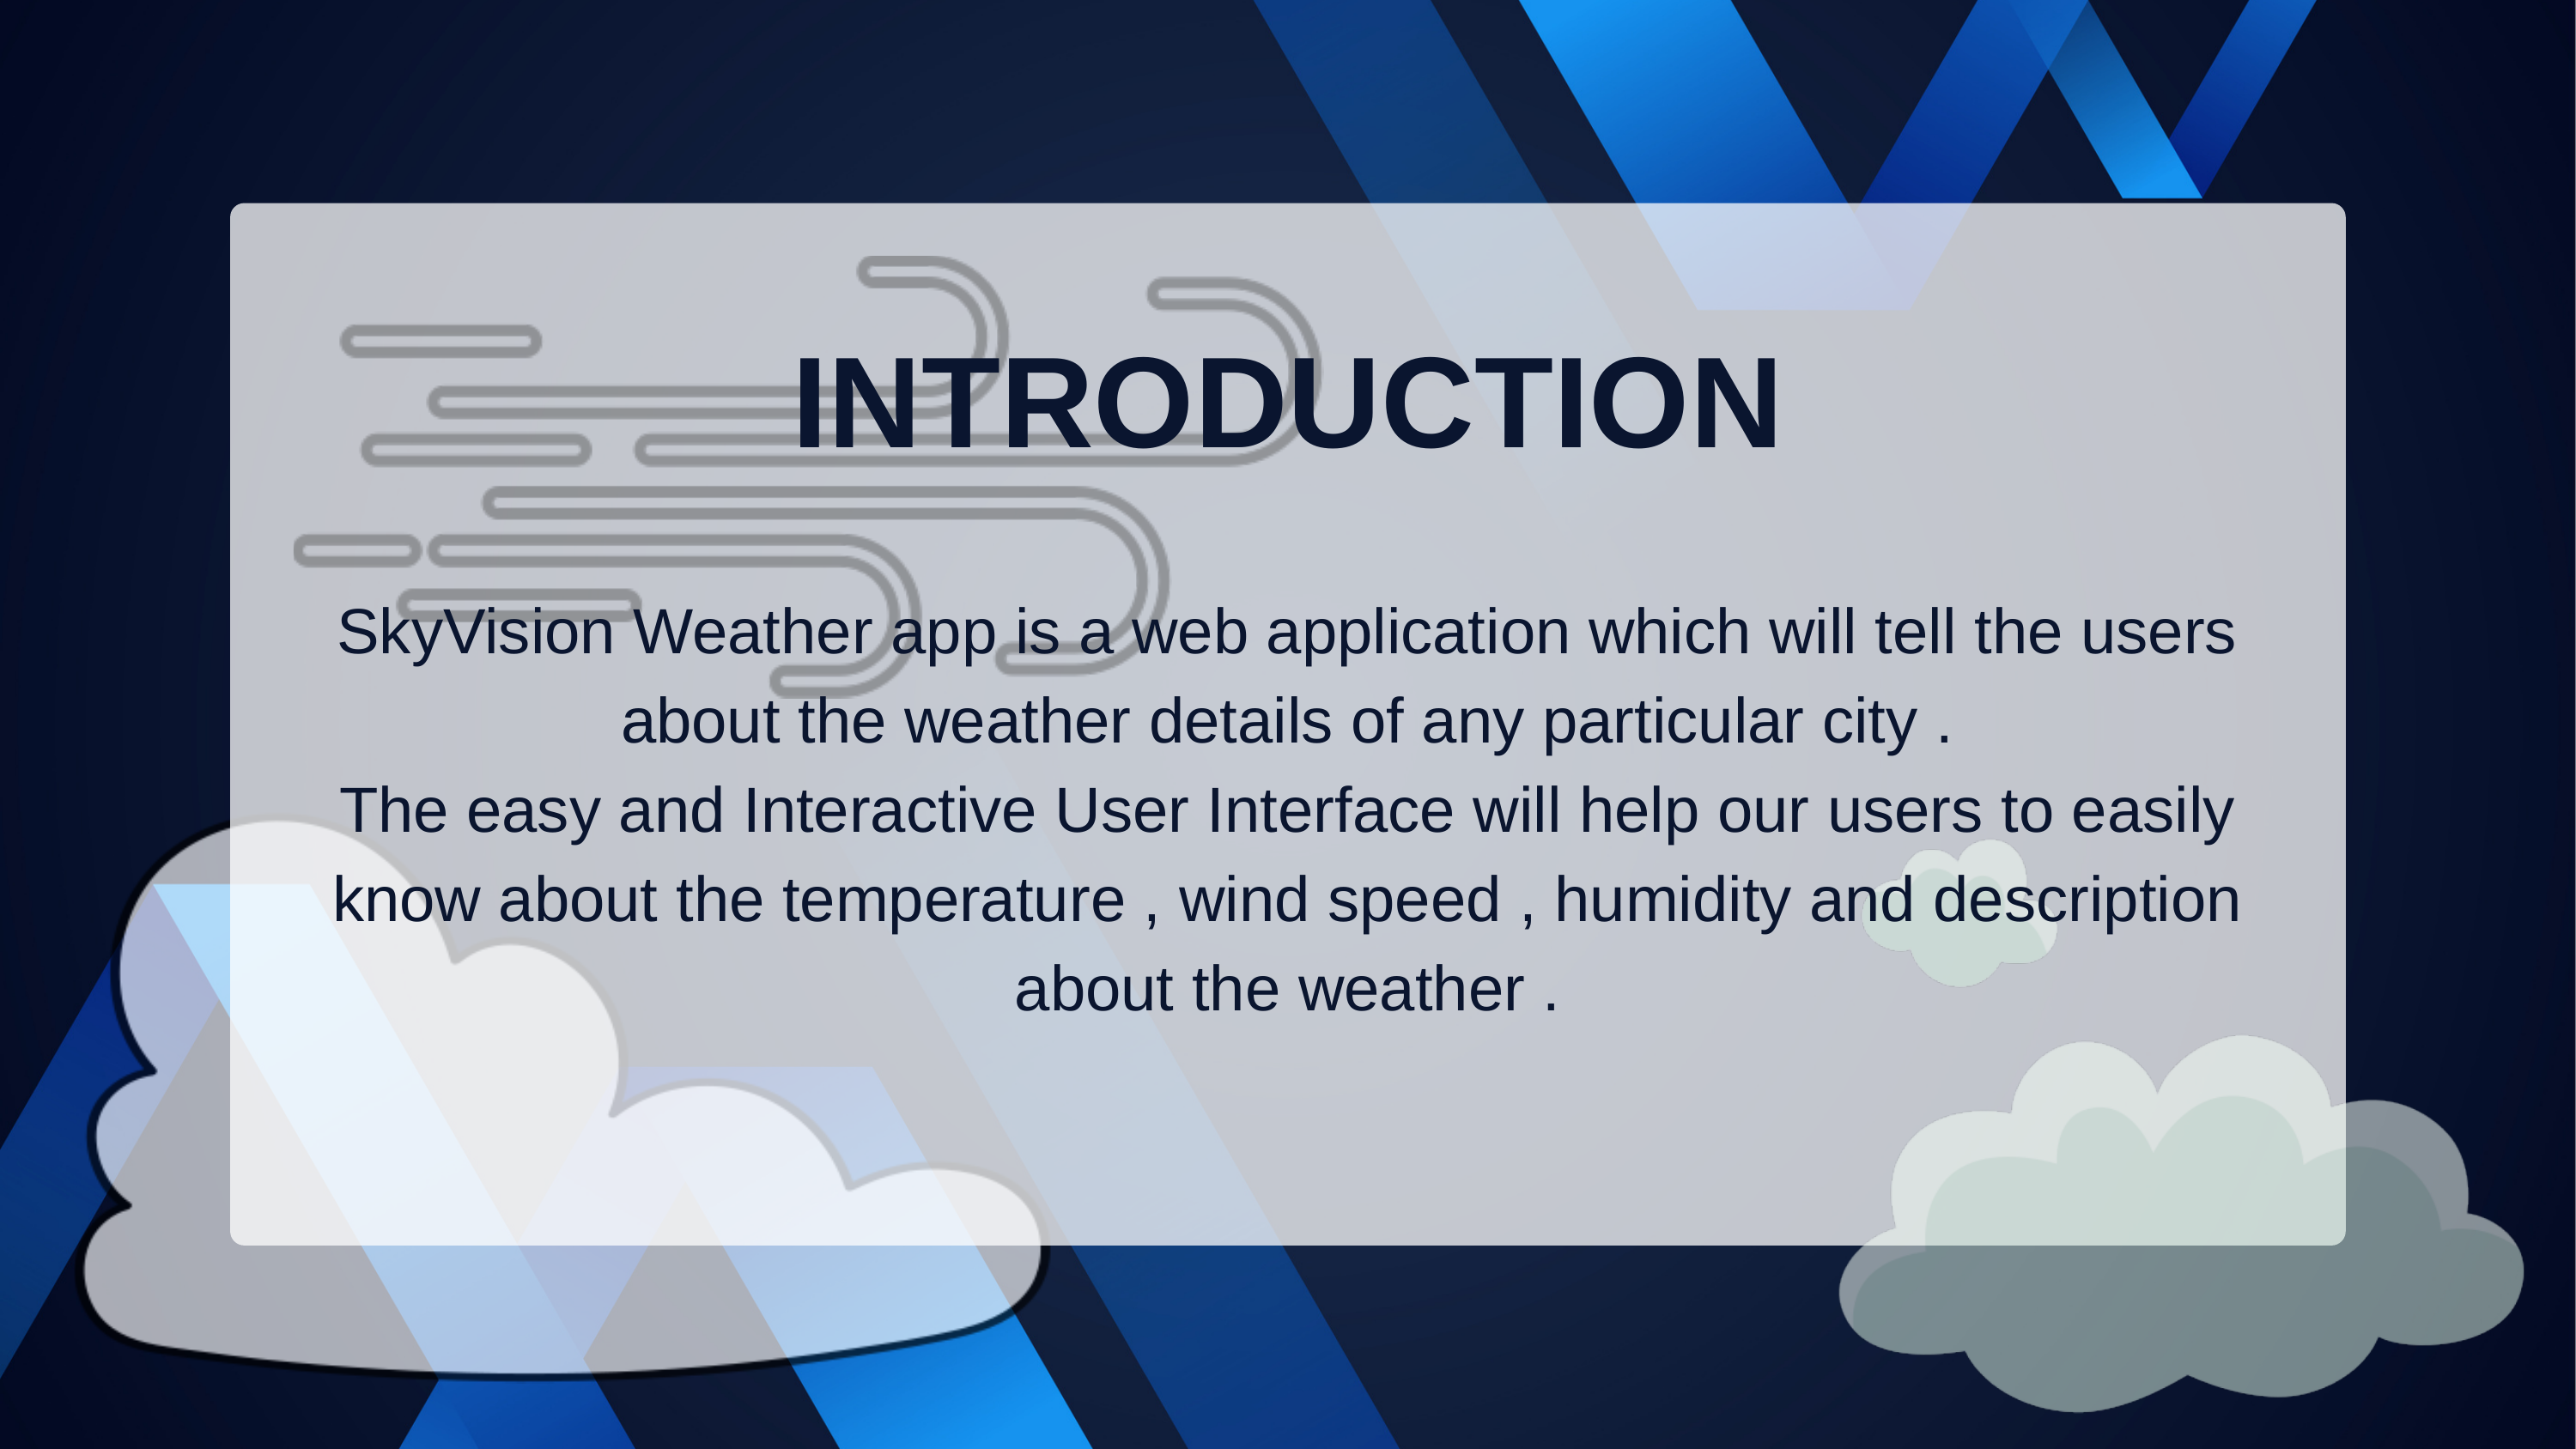

INTRODUCTION
SkyVision Weather app is a web application which will tell the users about the weather details of any particular city .
The easy and Interactive User Interface will help our users to easily know about the temperature , wind speed , humidity and description about the weather .